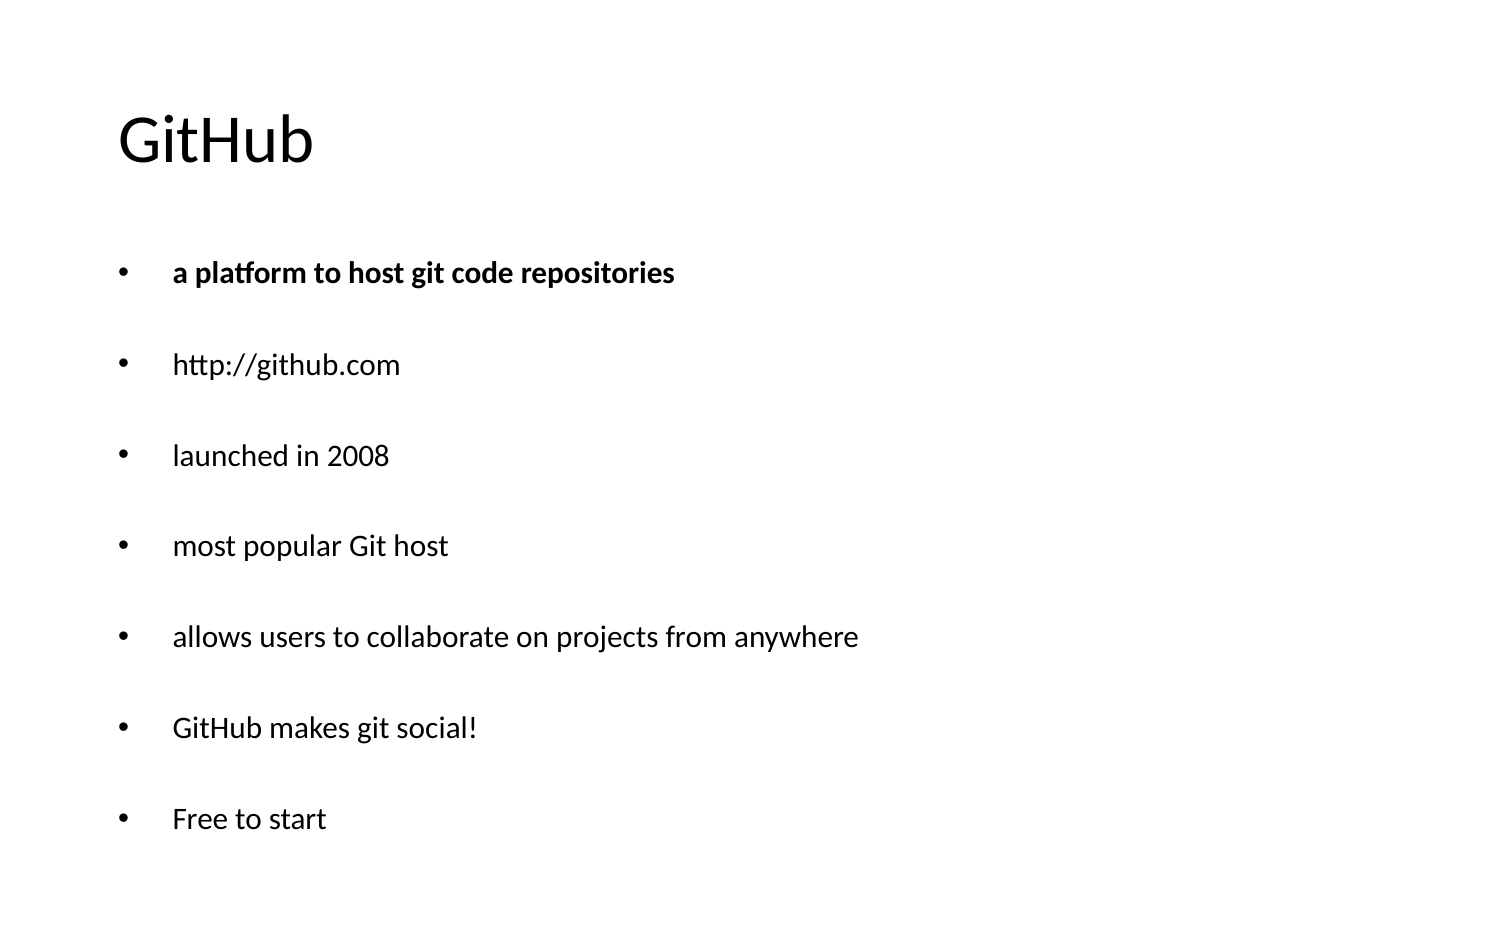

# GitHub
a platform to host git code repositories

http://github.com

launched in 2008

most popular Git host

allows users to collaborate on projects from anywhere

GitHub makes git social!

Free to start